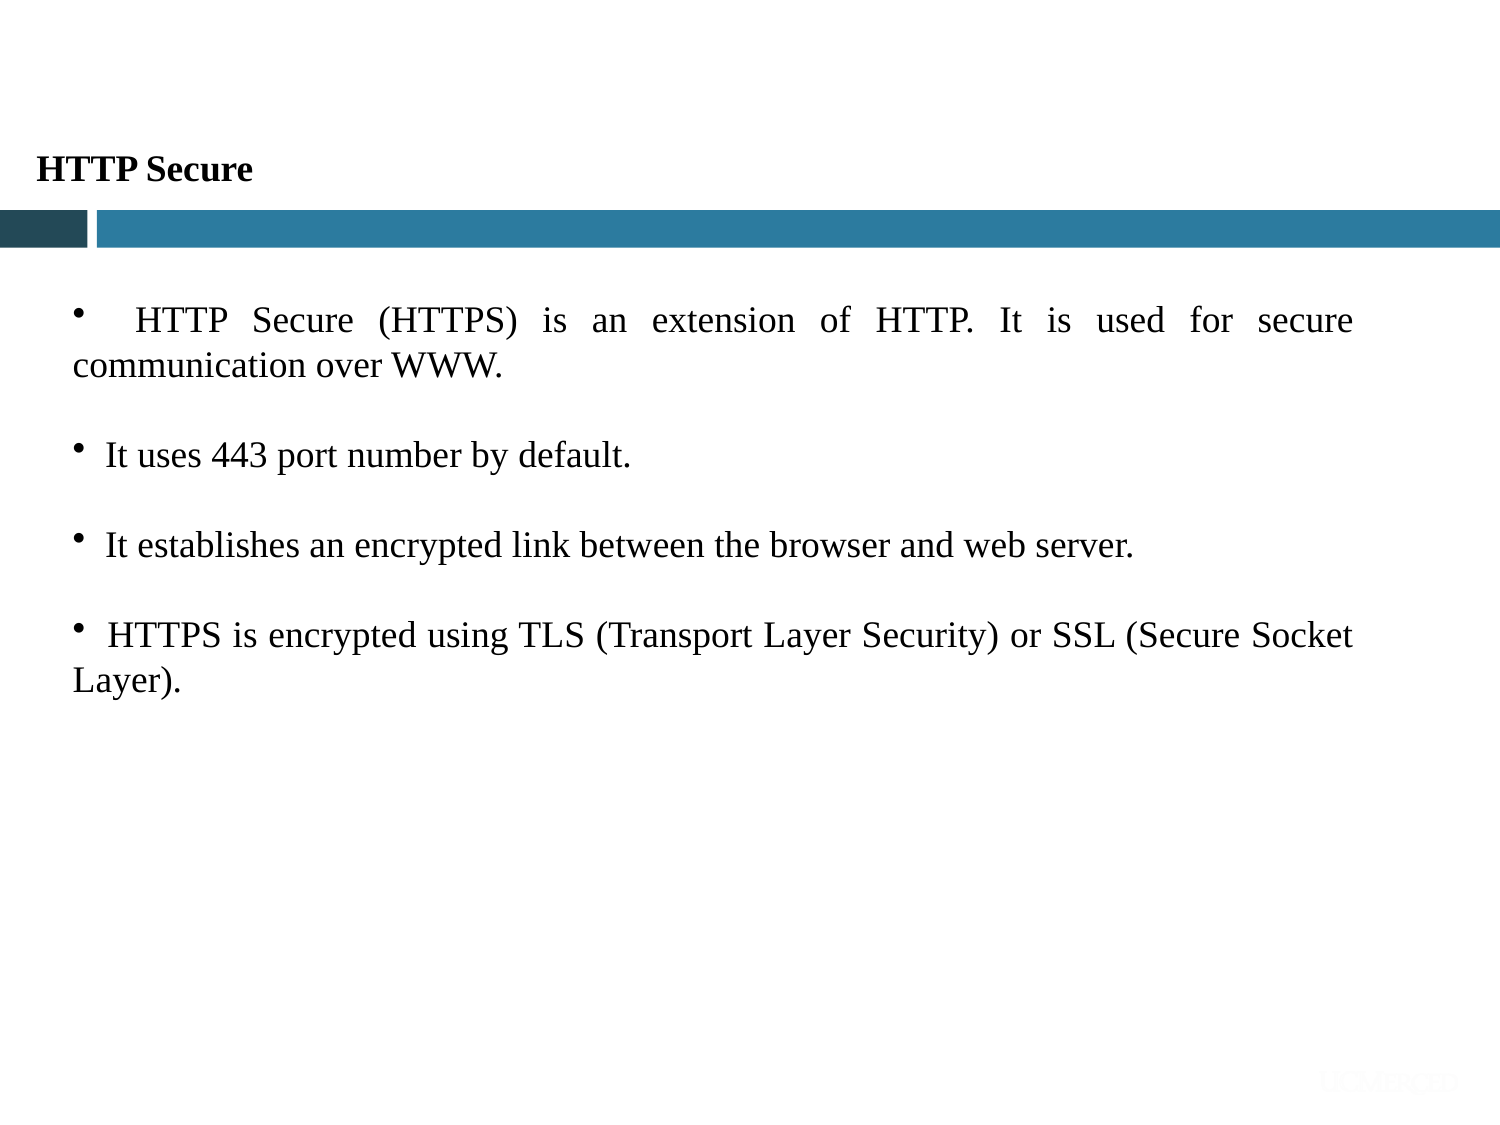

HTTP Secure

  HTTP Secure (HTTPS) is an extension of HTTP. It is used for secure communication over WWW.

  It uses 443 port number by default.

  It establishes an encrypted link between the browser and web server.

  HTTPS is encrypted using TLS (Transport Layer Security) or SSL (Secure Socket Layer).